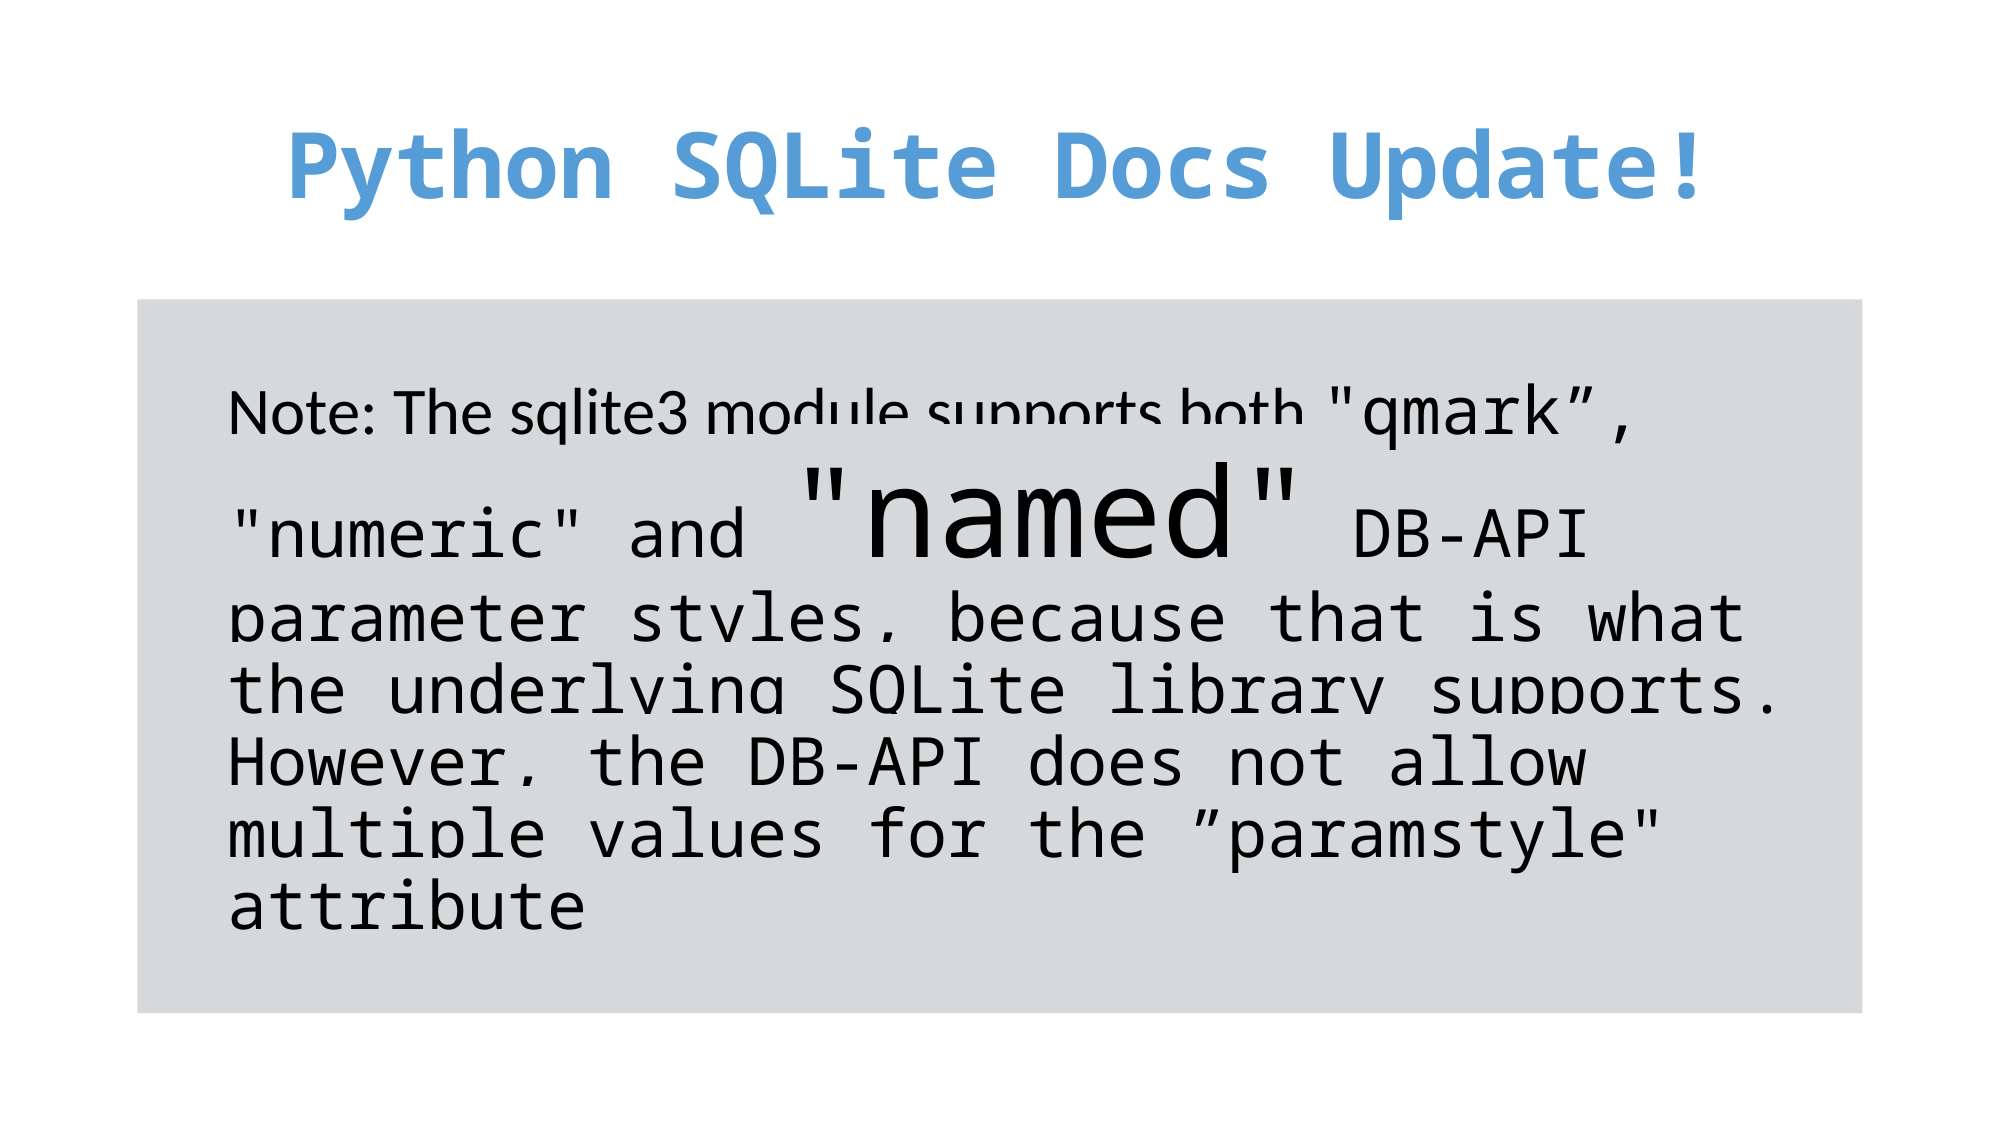

# Python SQLite Docs Update!

Note: The sqlite3 module supports both "qmark”, "numeric" and "named" DB-API parameter styles, because that is what the underlying SQLite library supports. However, the DB-API does not allow multiple values for the ”paramstyle" attribute